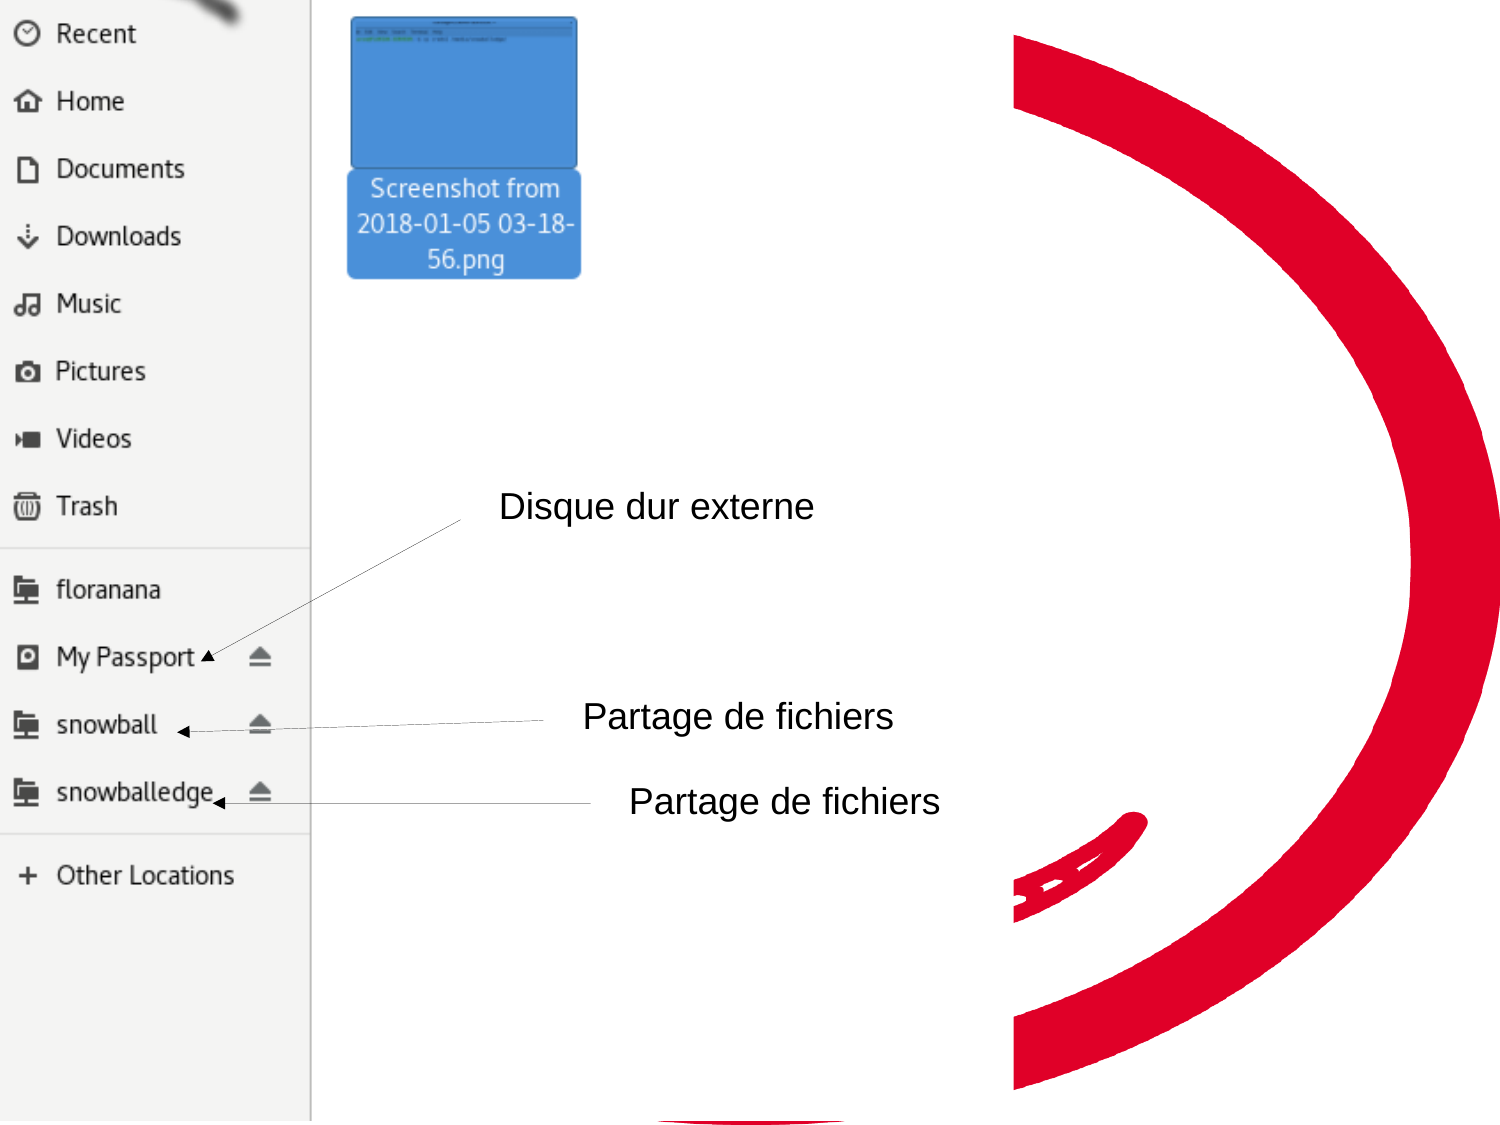

Disque dur externe

Partage de fichiers

Partage de fichiers